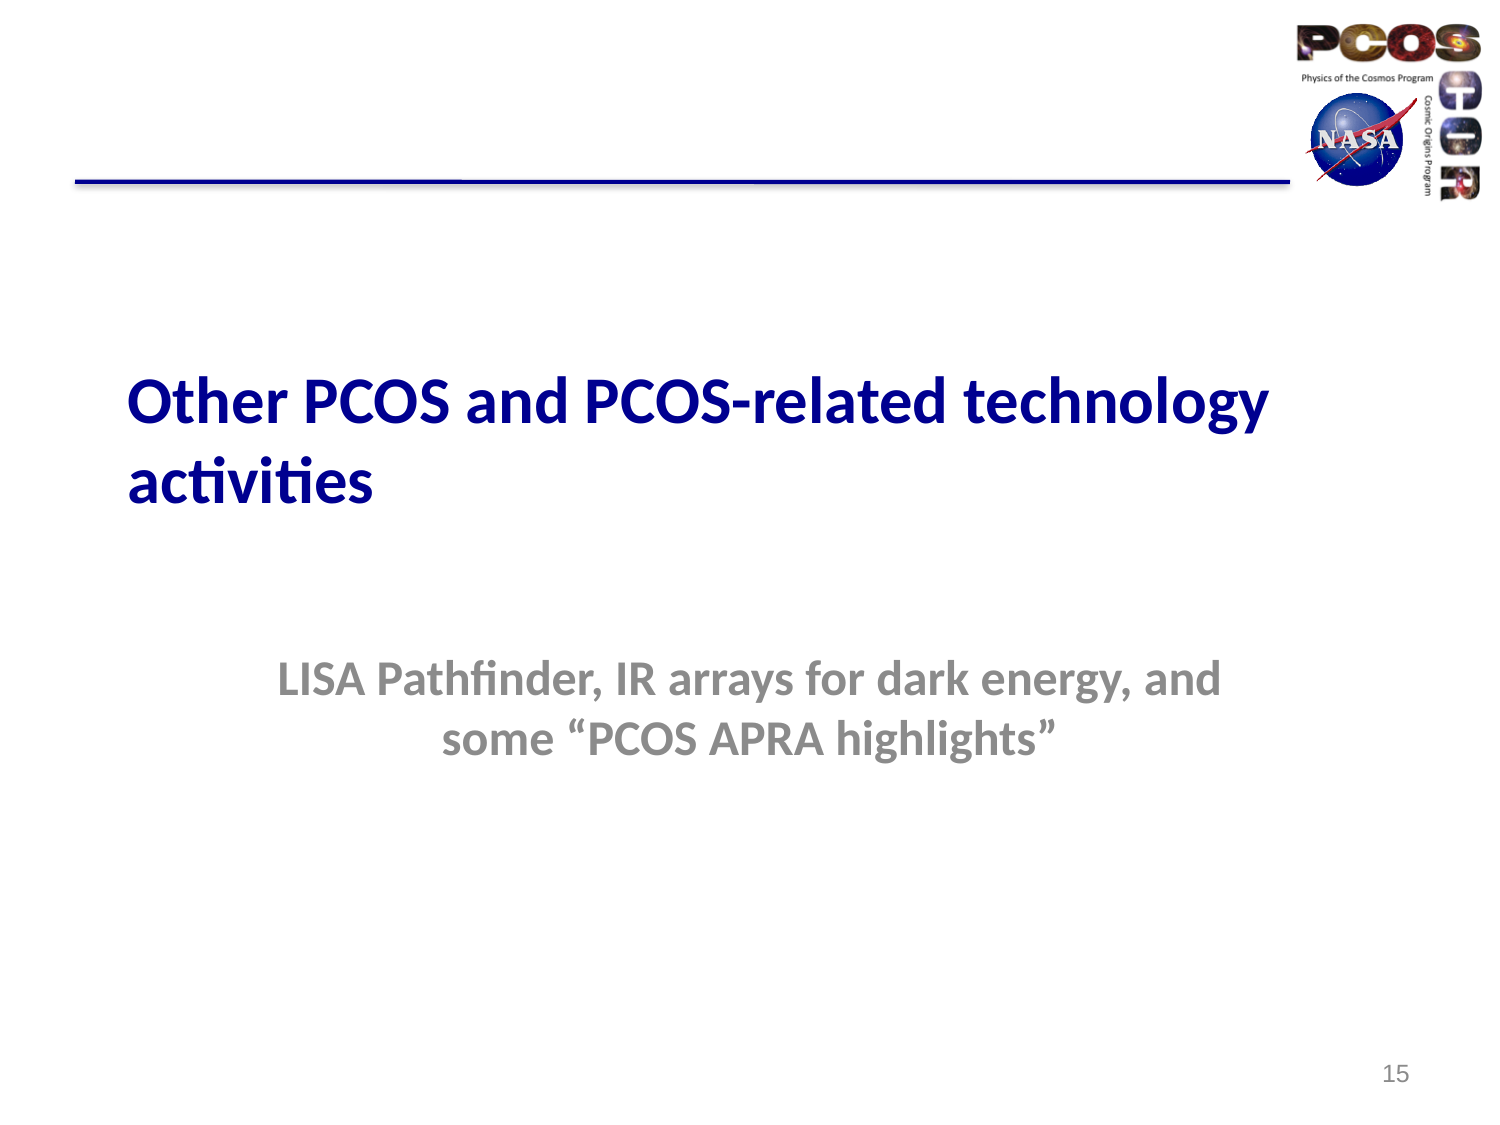

# Other PCOS and PCOS-related technology activities
LISA Pathfinder, IR arrays for dark energy, and some “PCOS APRA highlights”
15